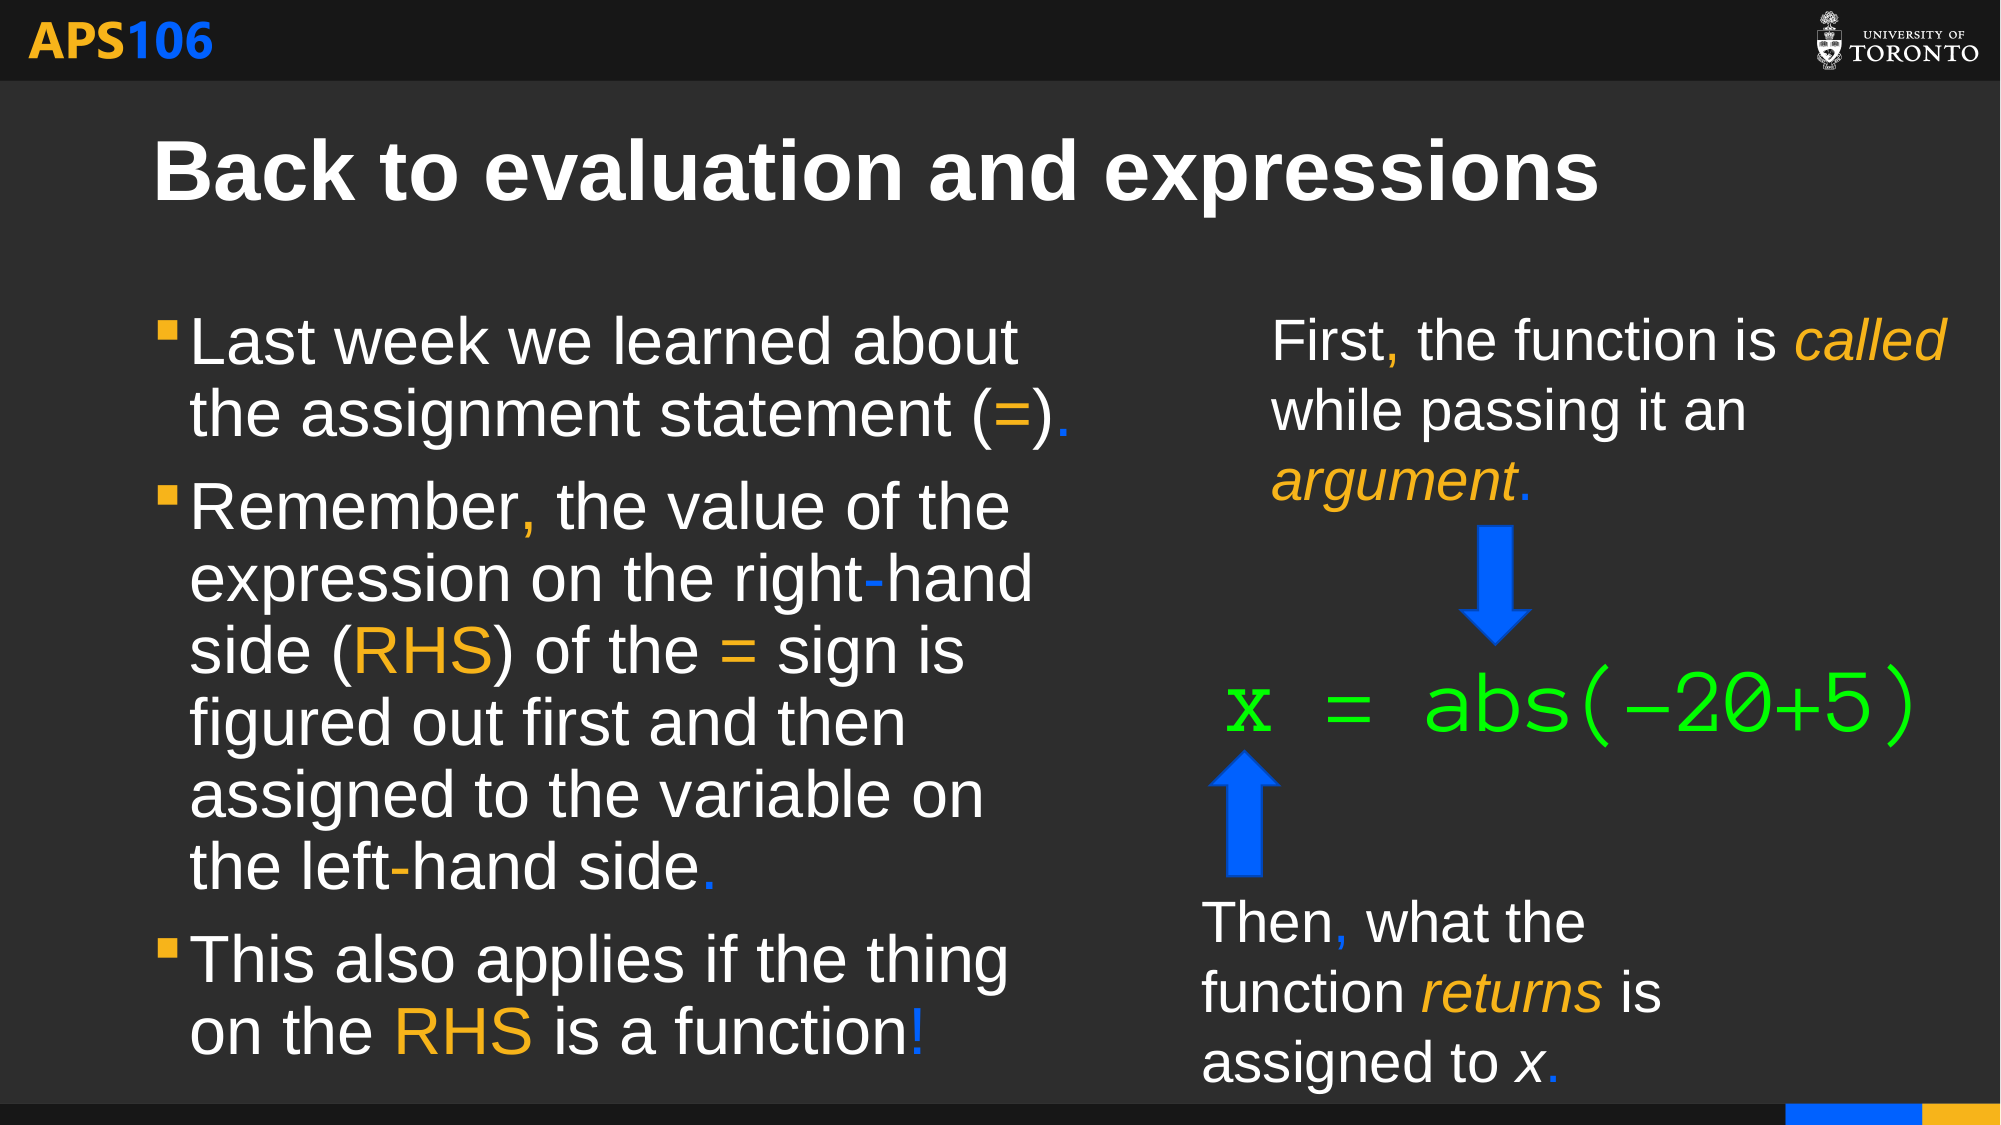

# Back to evaluation and expressions
First, the function is called while passing it an argument.
Last week we learned about the assignment statement (=).
Remember, the value of the expression on the right-hand side (RHS) of the = sign is figured out first and then assigned to the variable on the left-hand side.
This also applies if the thing on the RHS is a function!

x = abs(-20+5)

Then, what the function returns is assigned to x.